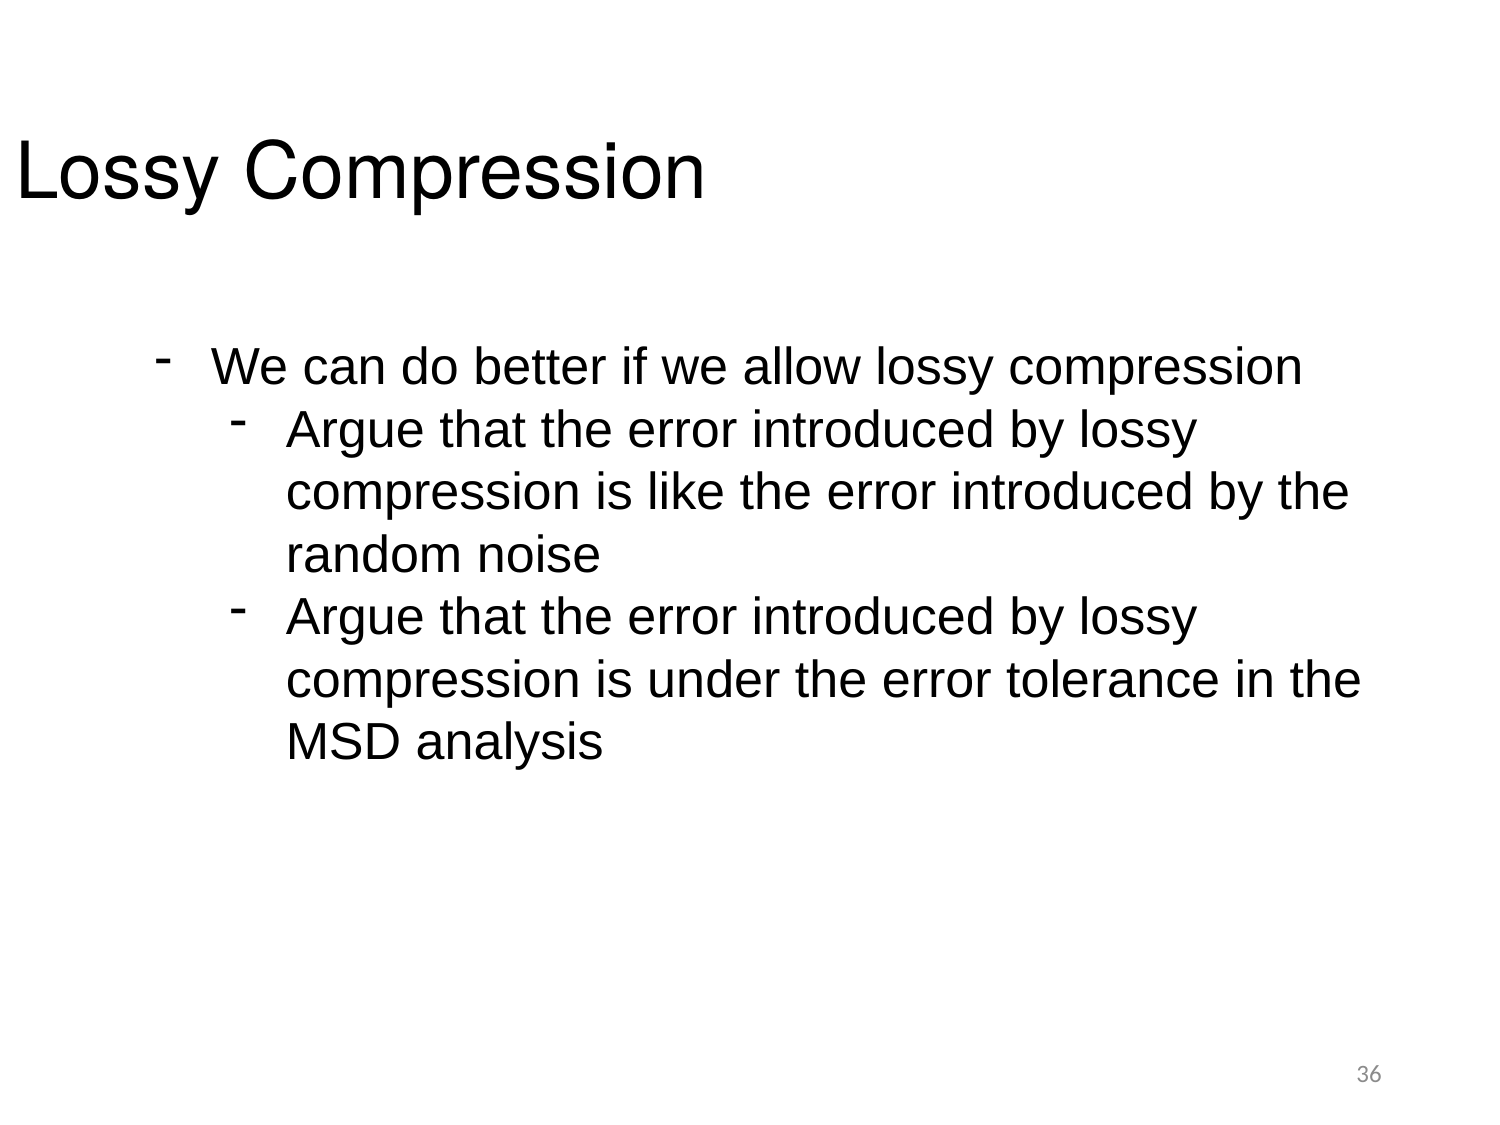

# Lossy Compression
We can do better if we allow lossy compression
Argue that the error introduced by lossy compression is like the error introduced by the random noise
Argue that the error introduced by lossy compression is under the error tolerance in the MSD analysis

36